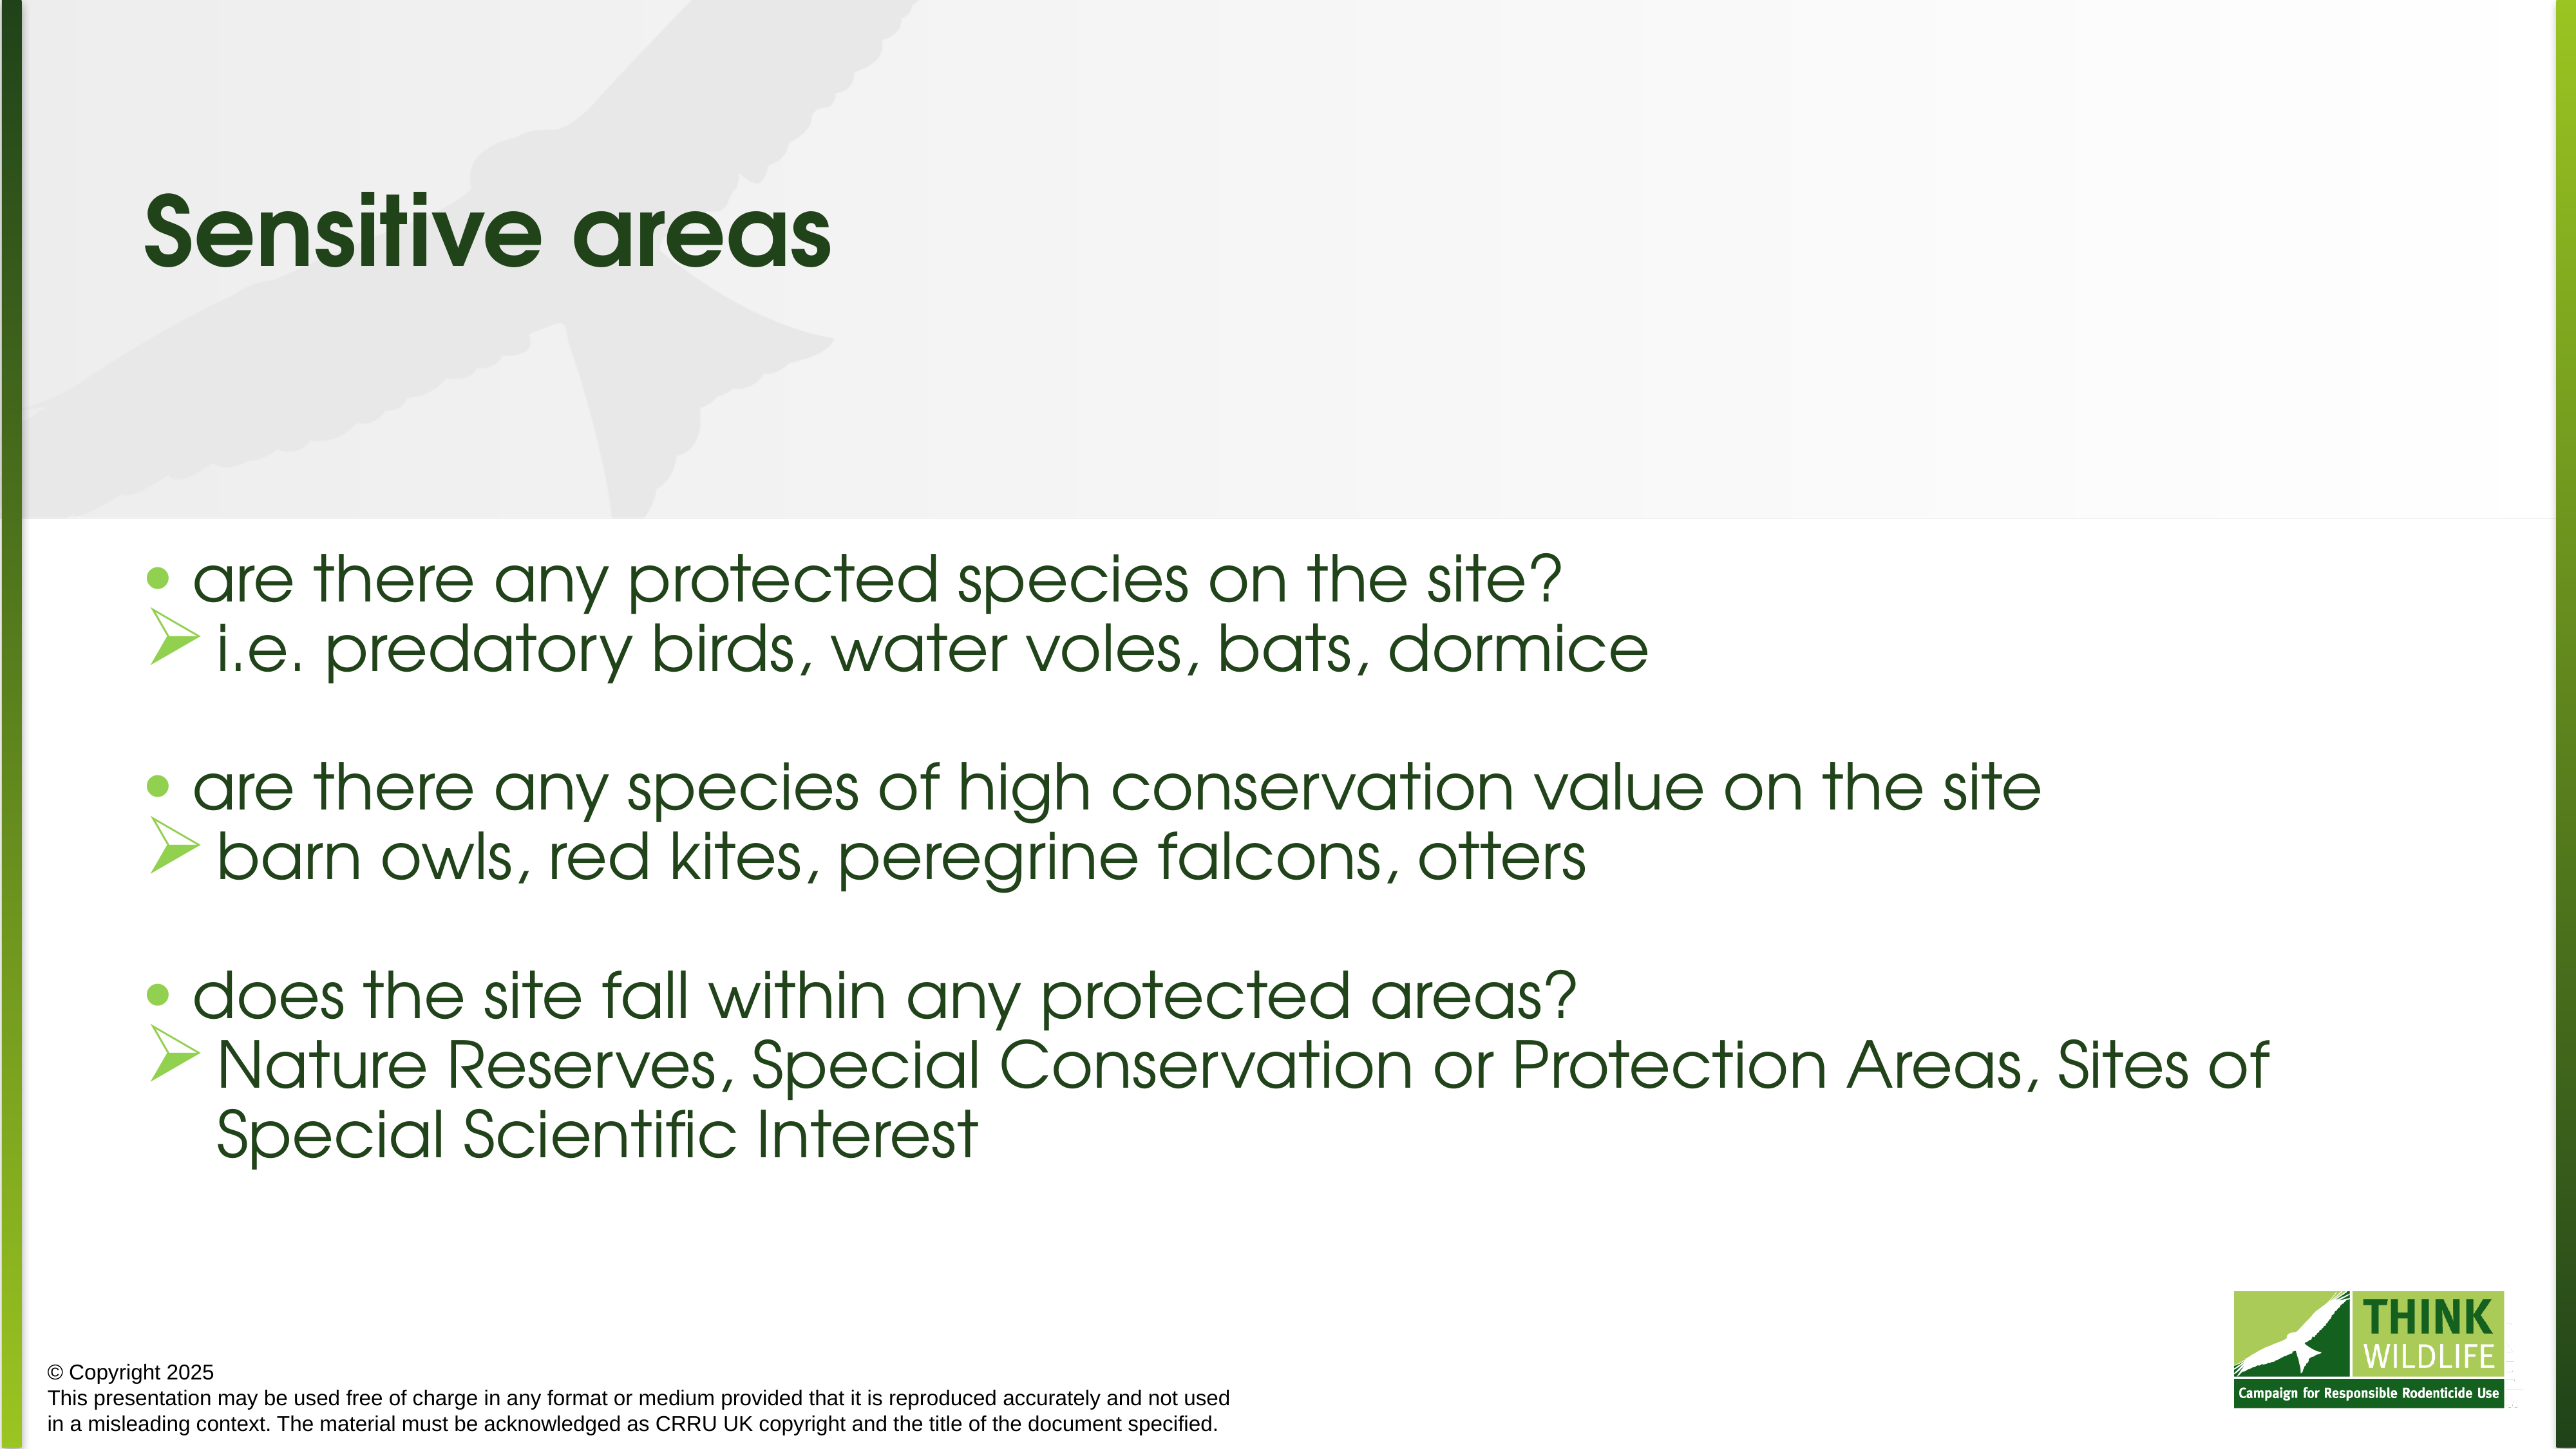

Sensitive areas
are there any protected species on the site?
i.e. predatory birds, water voles, bats, dormice

are there any species of high conservation value on the site
barn owls, red kites, peregrine falcons, otters

does the site fall within any protected areas?
Nature Reserves, Special Conservation or Protection Areas, Sites of Special Scientific Interest

© Copyright 2025
This presentation may be used free of charge in any format or medium provided that it is reproduced accurately and not used
in a misleading context. The material must be acknowledged as CRRU UK copyright and the title of the document specified.